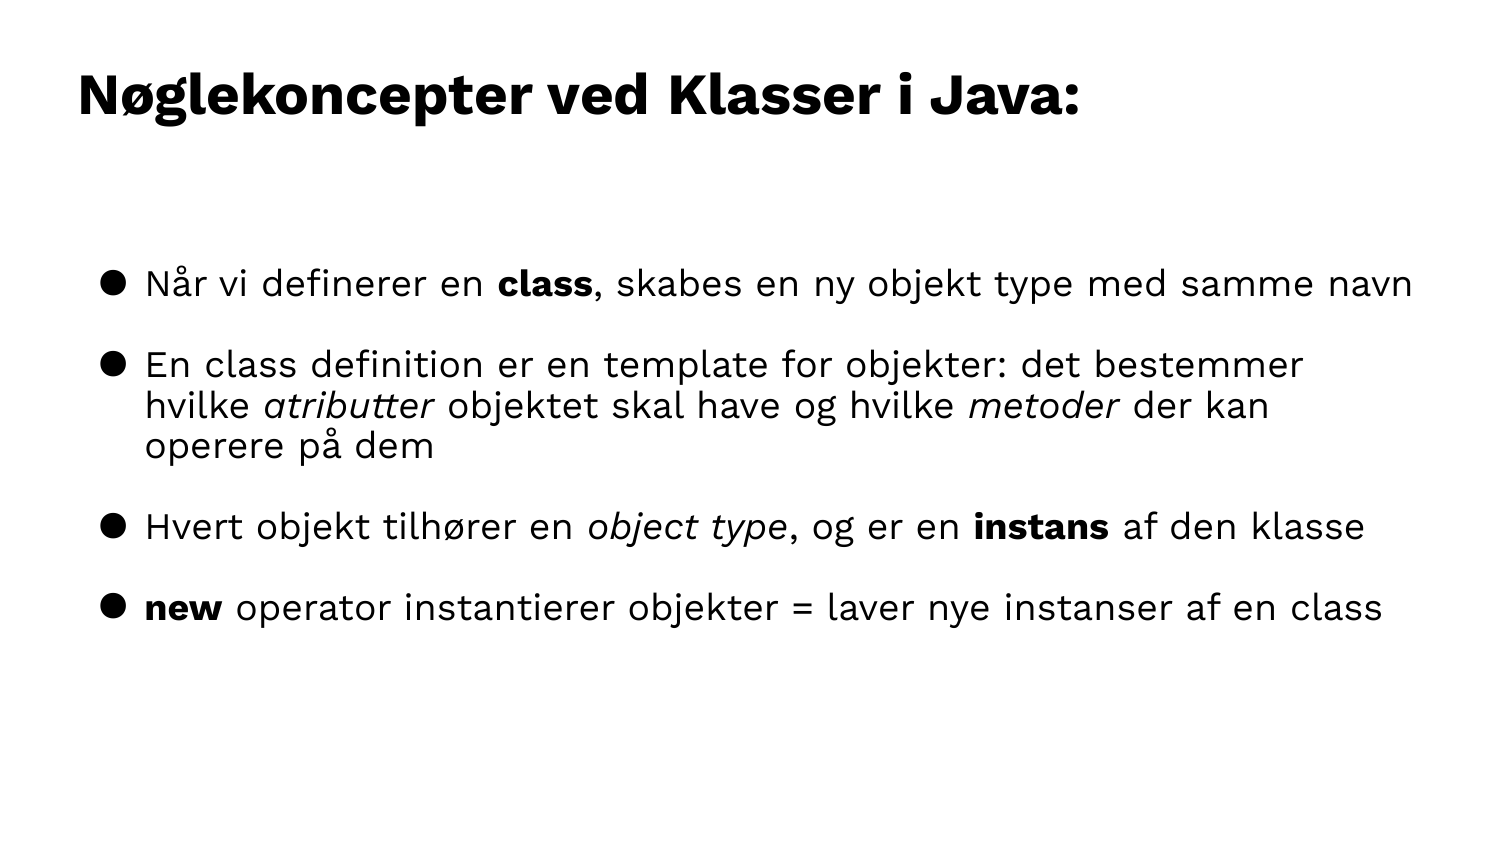

# Nøglekoncepter ved Klasser i Java:
Når vi definerer en class, skabes en ny objekt type med samme navn

En class definition er en template for objekter: det bestemmer hvilke atributter objektet skal have og hvilke metoder der kan operere på dem

Hvert objekt tilhører en object type, og er en instans af den klasse

new operator instantierer objekter = laver nye instanser af en class